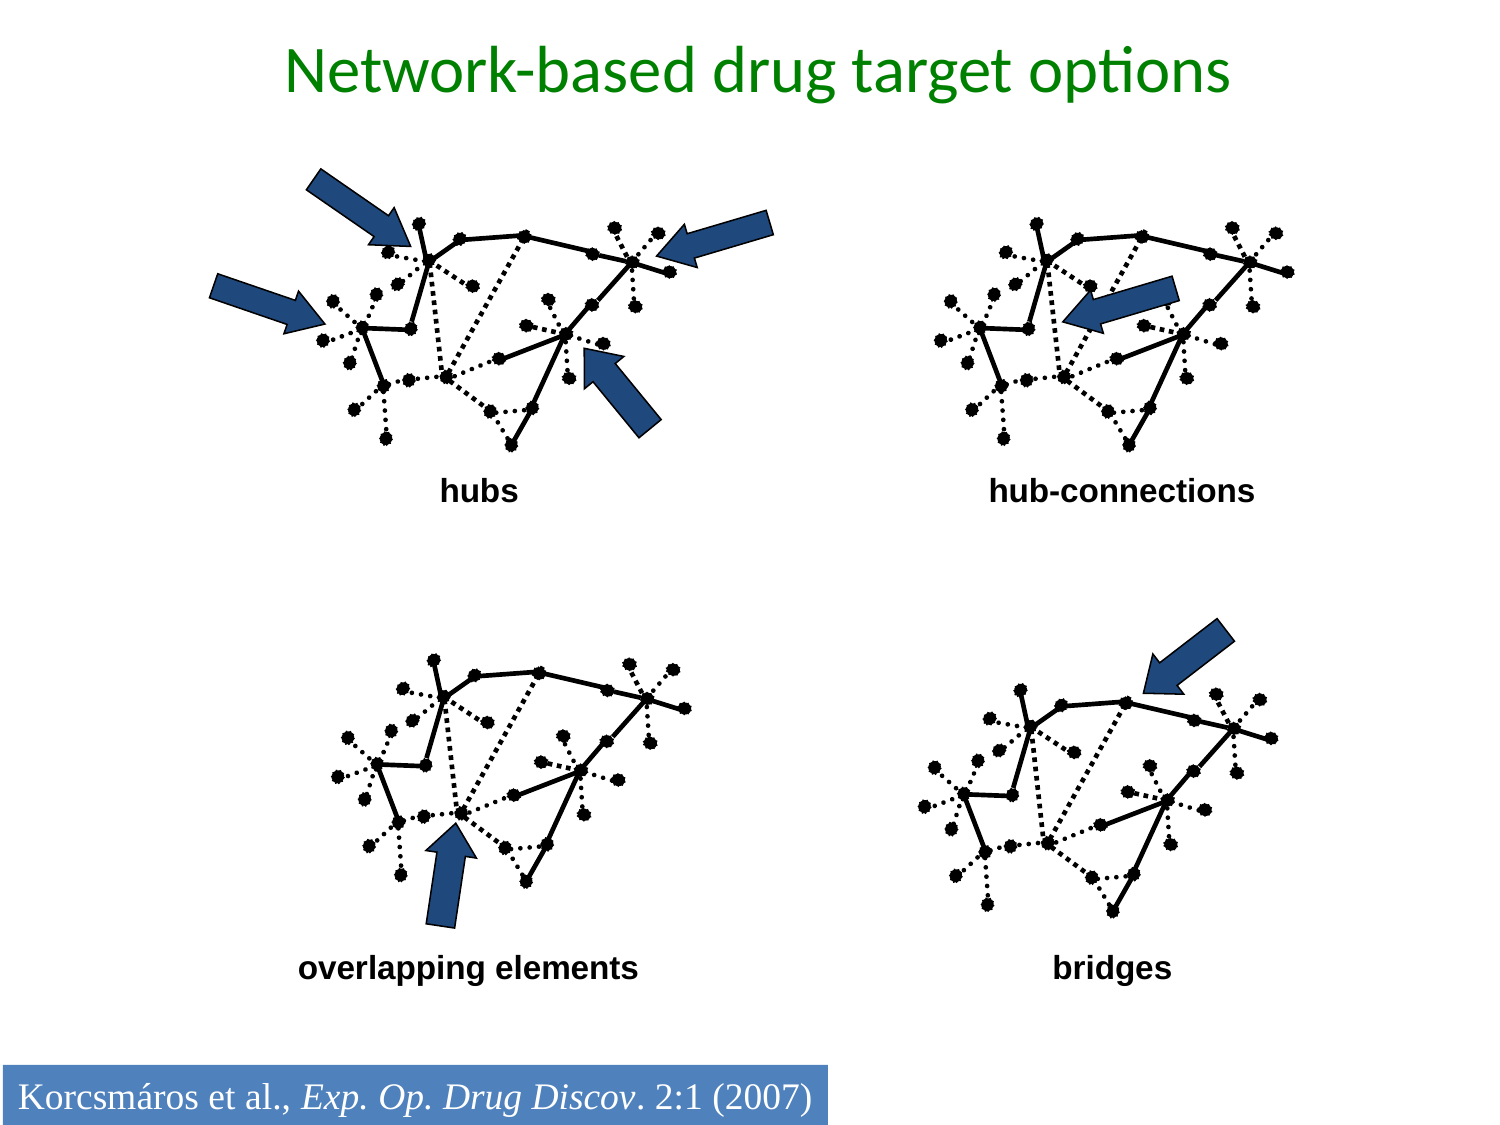

# Network-based drug target options

hubs
hub-connections

overlapping elements
bridges
Korcsmáros et al., Exp. Op. Drug Discov. 2:1 (2007)